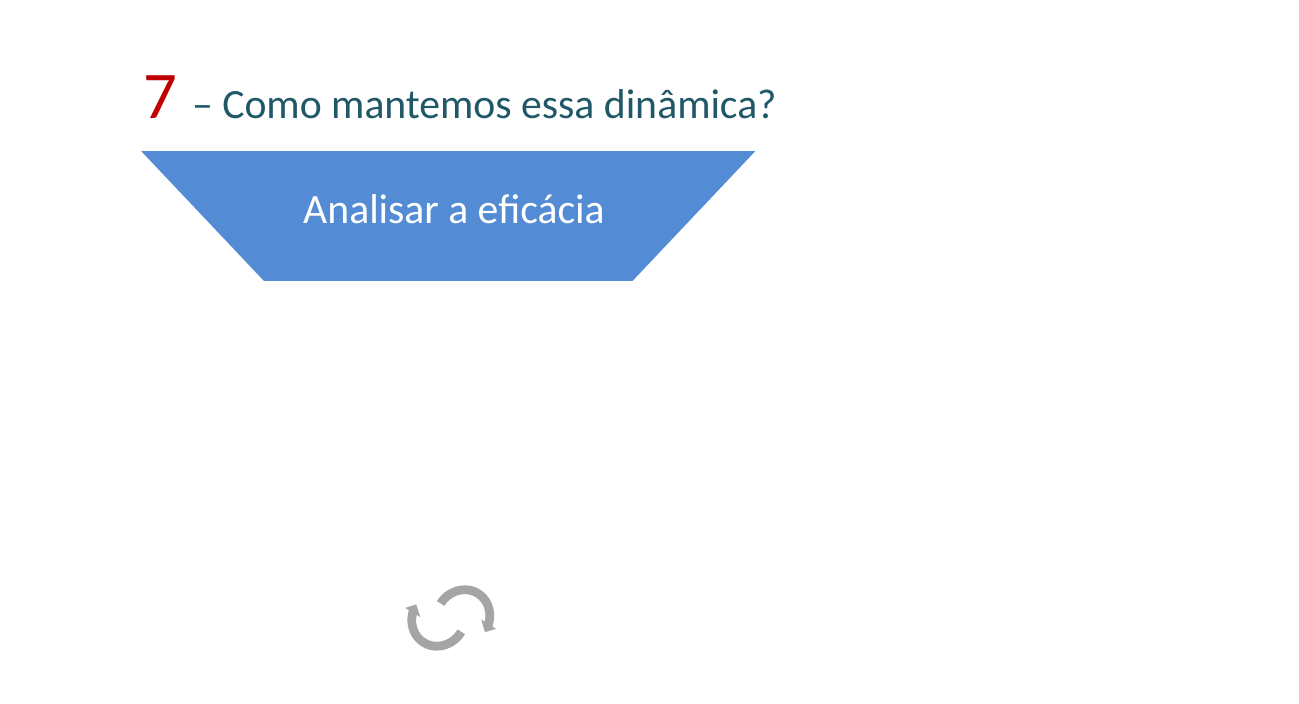

7 – Como mantemos essa dinâmica?

Analisar a eficácia